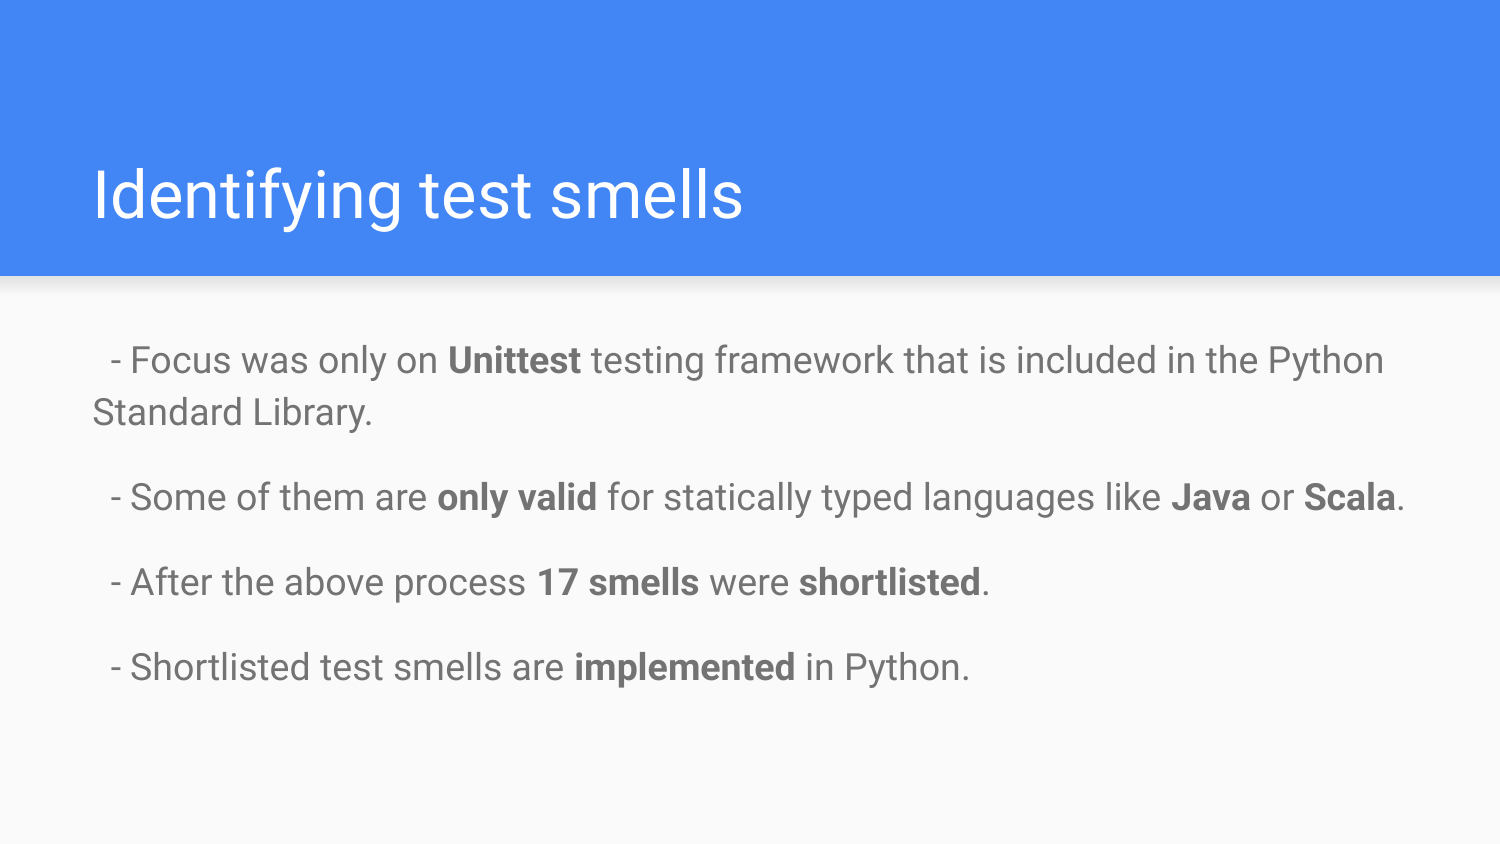

# Identifying test smells
  - Focus was only on Unittest testing framework that is included in the Python Standard Library.
  - Some of them are only valid for statically typed languages like Java or Scala.
  - After the above process 17 smells were shortlisted.
  - Shortlisted test smells are implemented in Python.